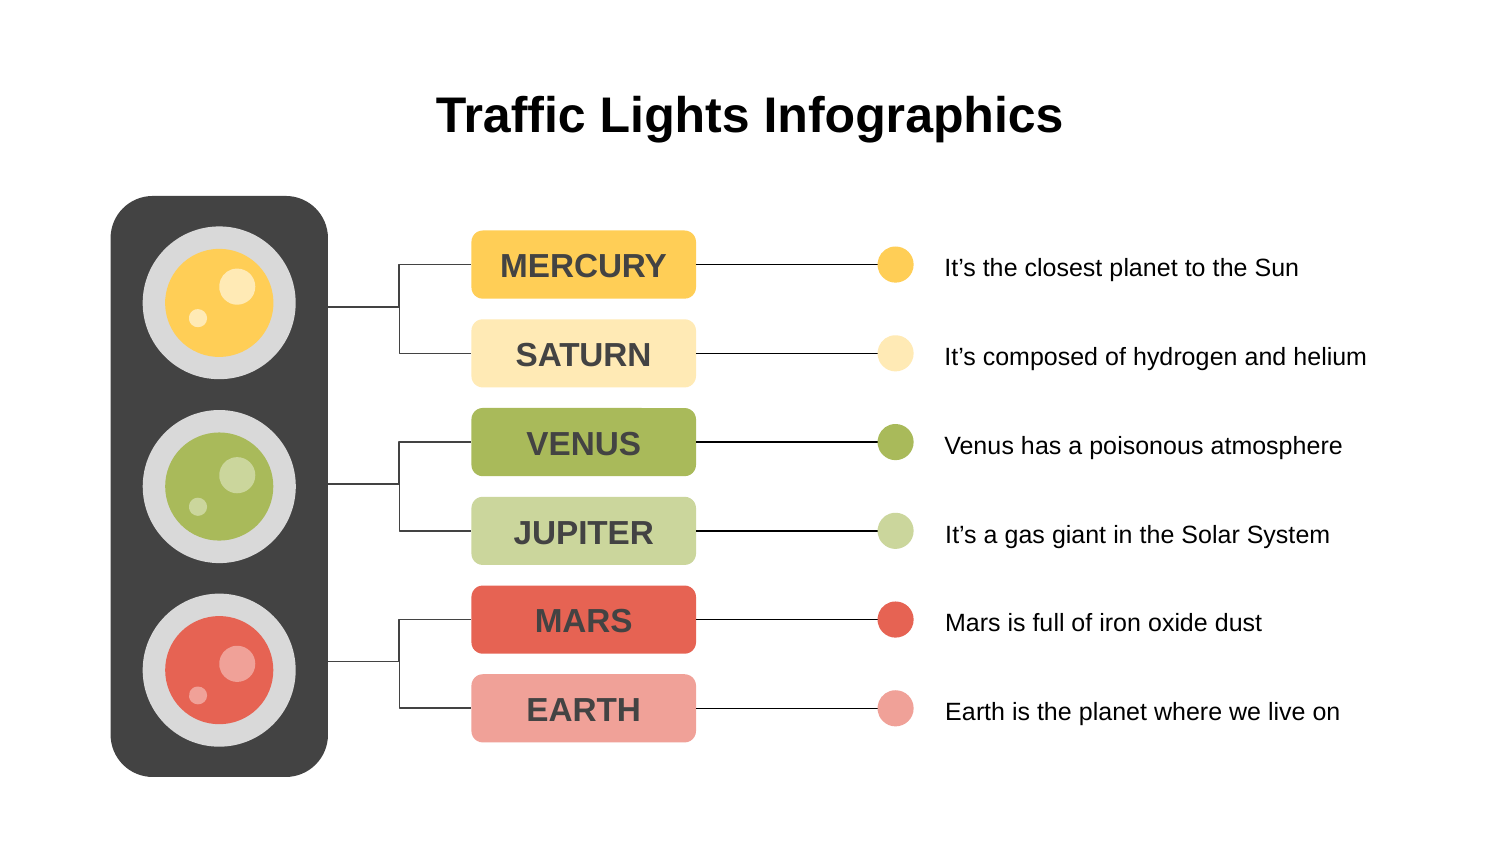

# Traffic Lights Infographics

It’s the closest planet to the Sun
MERCURY

It’s composed of hydrogen and helium
SATURN

Venus has a poisonous atmosphere
VENUS

It’s a gas giant in the Solar System
JUPITER

Mars is full of iron oxide dust
MARS

Earth is the planet where we live on
EARTH